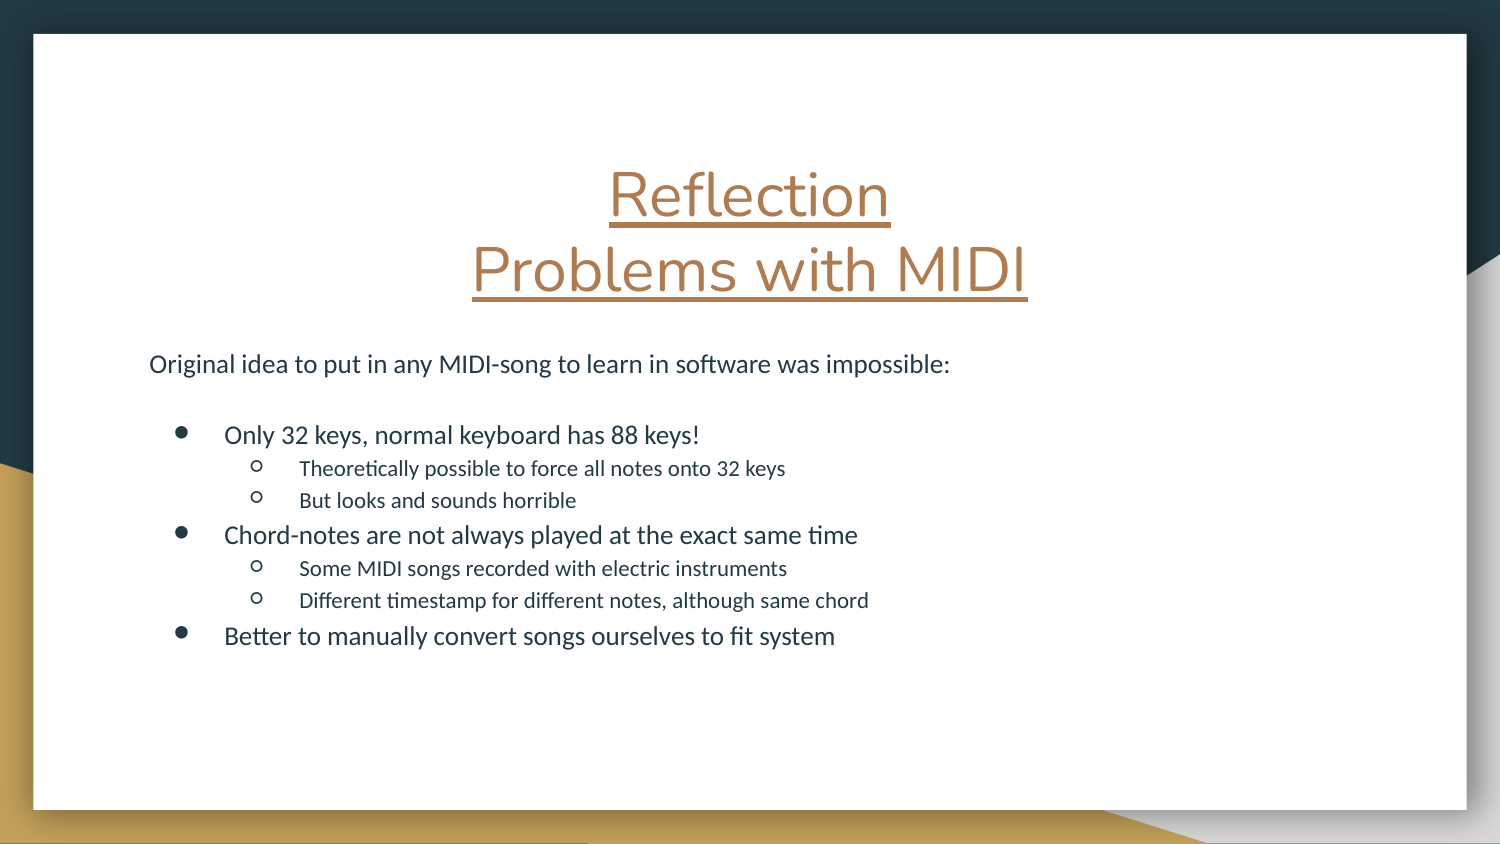

# Reflection
Problems with MIDI
Original idea to put in any MIDI-song to learn in software was impossible:
Only 32 keys, normal keyboard has 88 keys!
Theoretically possible to force all notes onto 32 keys
But looks and sounds horrible
Chord-notes are not always played at the exact same time
Some MIDI songs recorded with electric instruments
Different timestamp for different notes, although same chord
Better to manually convert songs ourselves to fit system